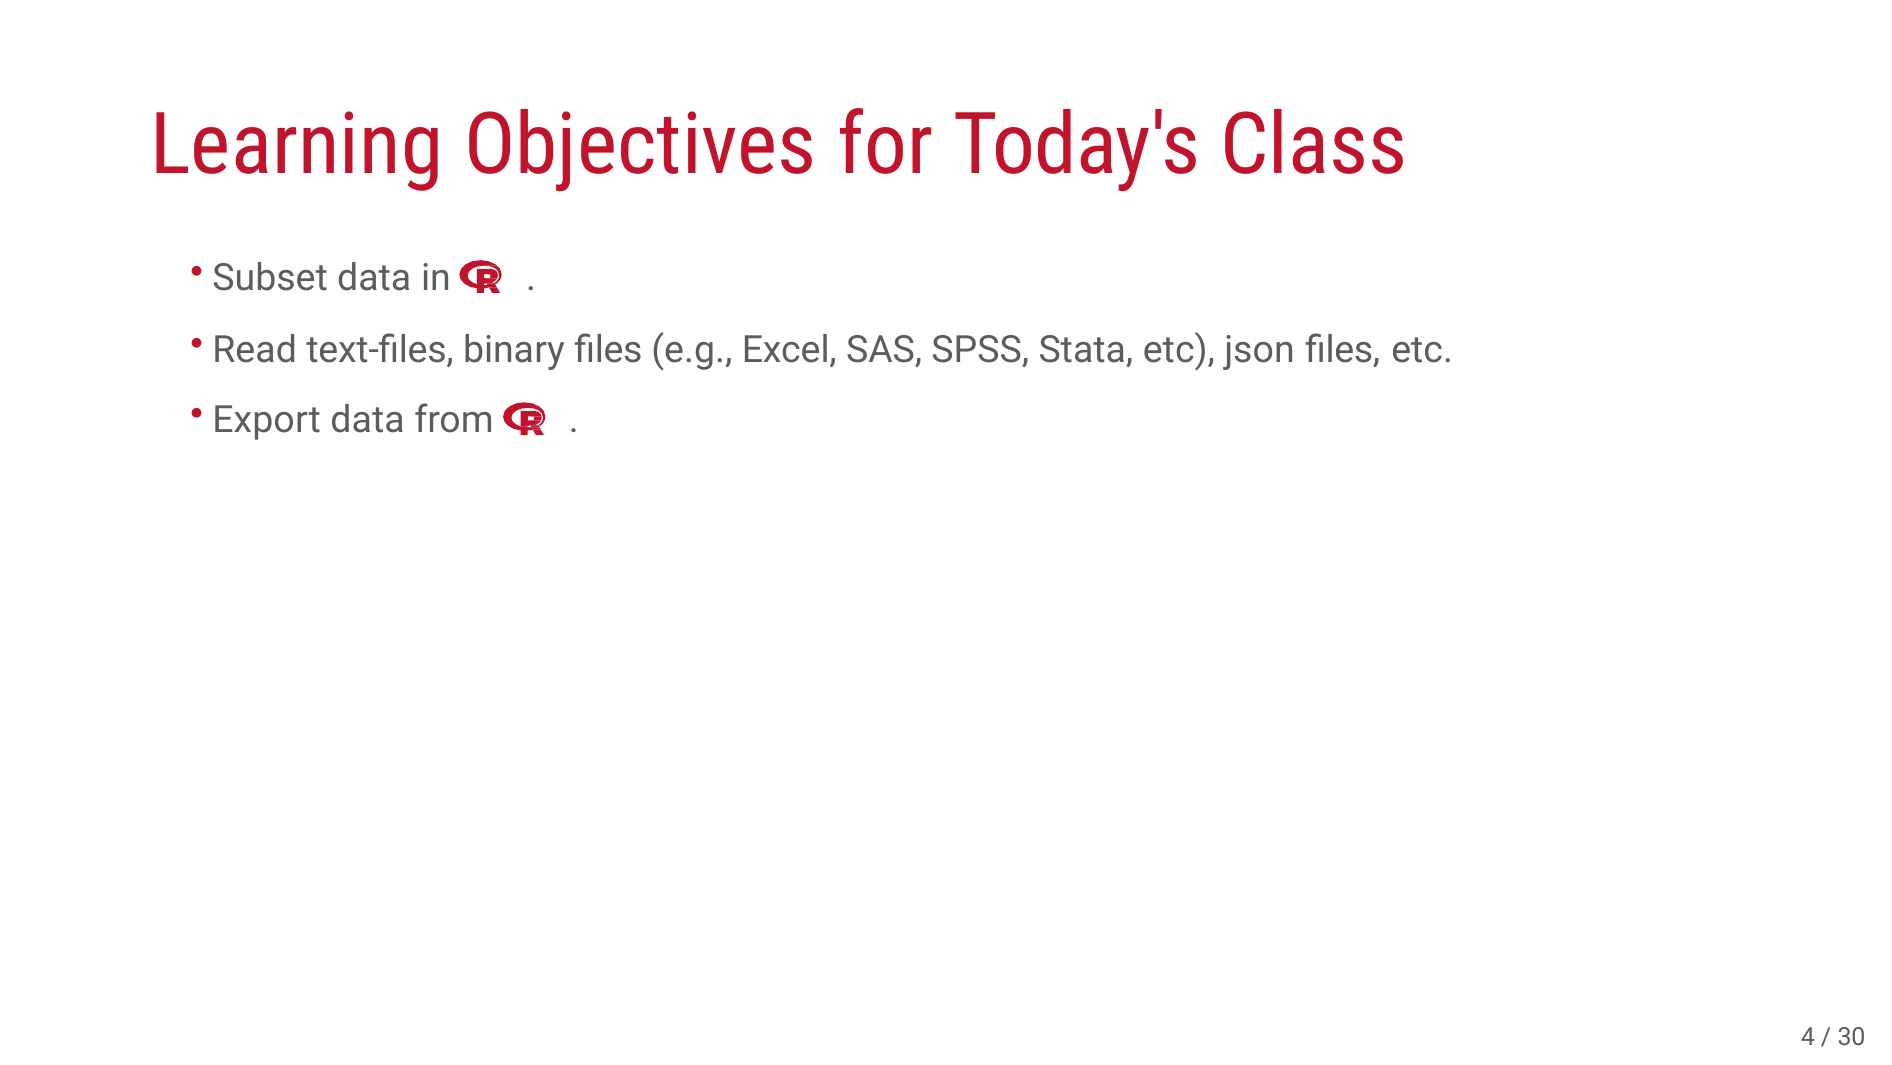

# Learning Objectives for Today's Class
Subset data in	.
Read text-files, binary files (e.g., Excel, SAS, SPSS, Stata, etc), json files, etc.
Export data from	.

4 / 30